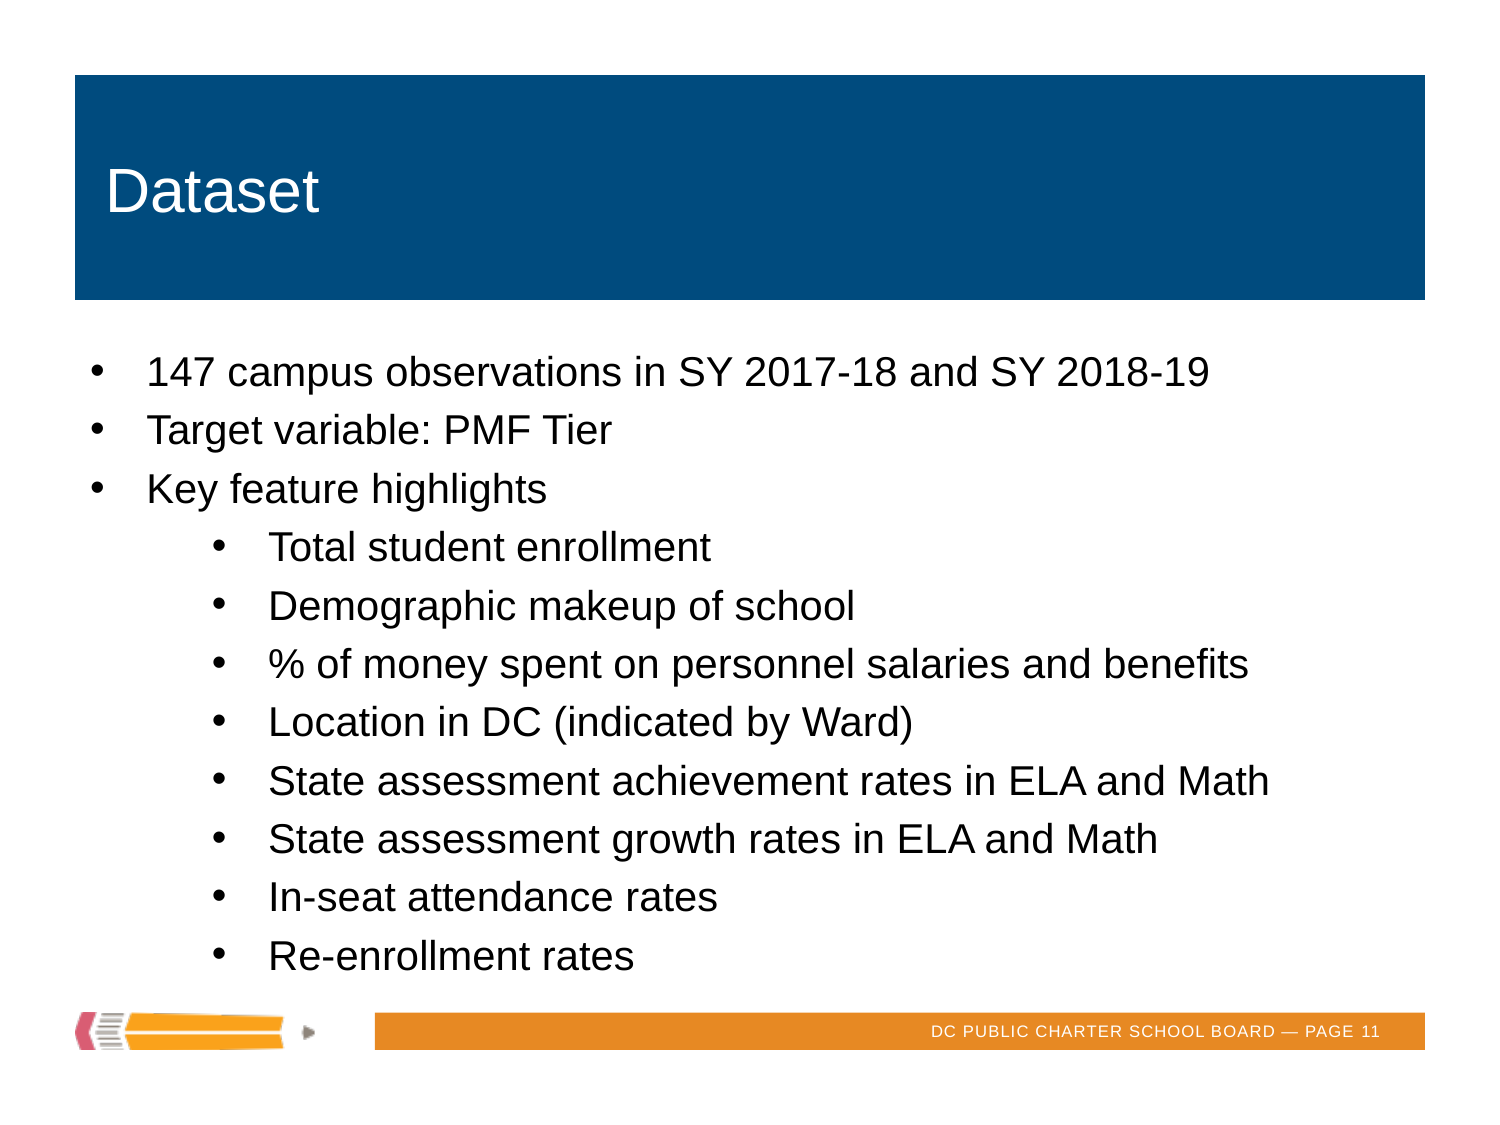

# Dataset
147 campus observations in SY 2017-18 and SY 2018-19
Target variable: PMF Tier
Key feature highlights
Total student enrollment
Demographic makeup of school
% of money spent on personnel salaries and benefits
Location in DC (indicated by Ward)
State assessment achievement rates in ELA and Math
State assessment growth rates in ELA and Math
In-seat attendance rates
Re-enrollment rates